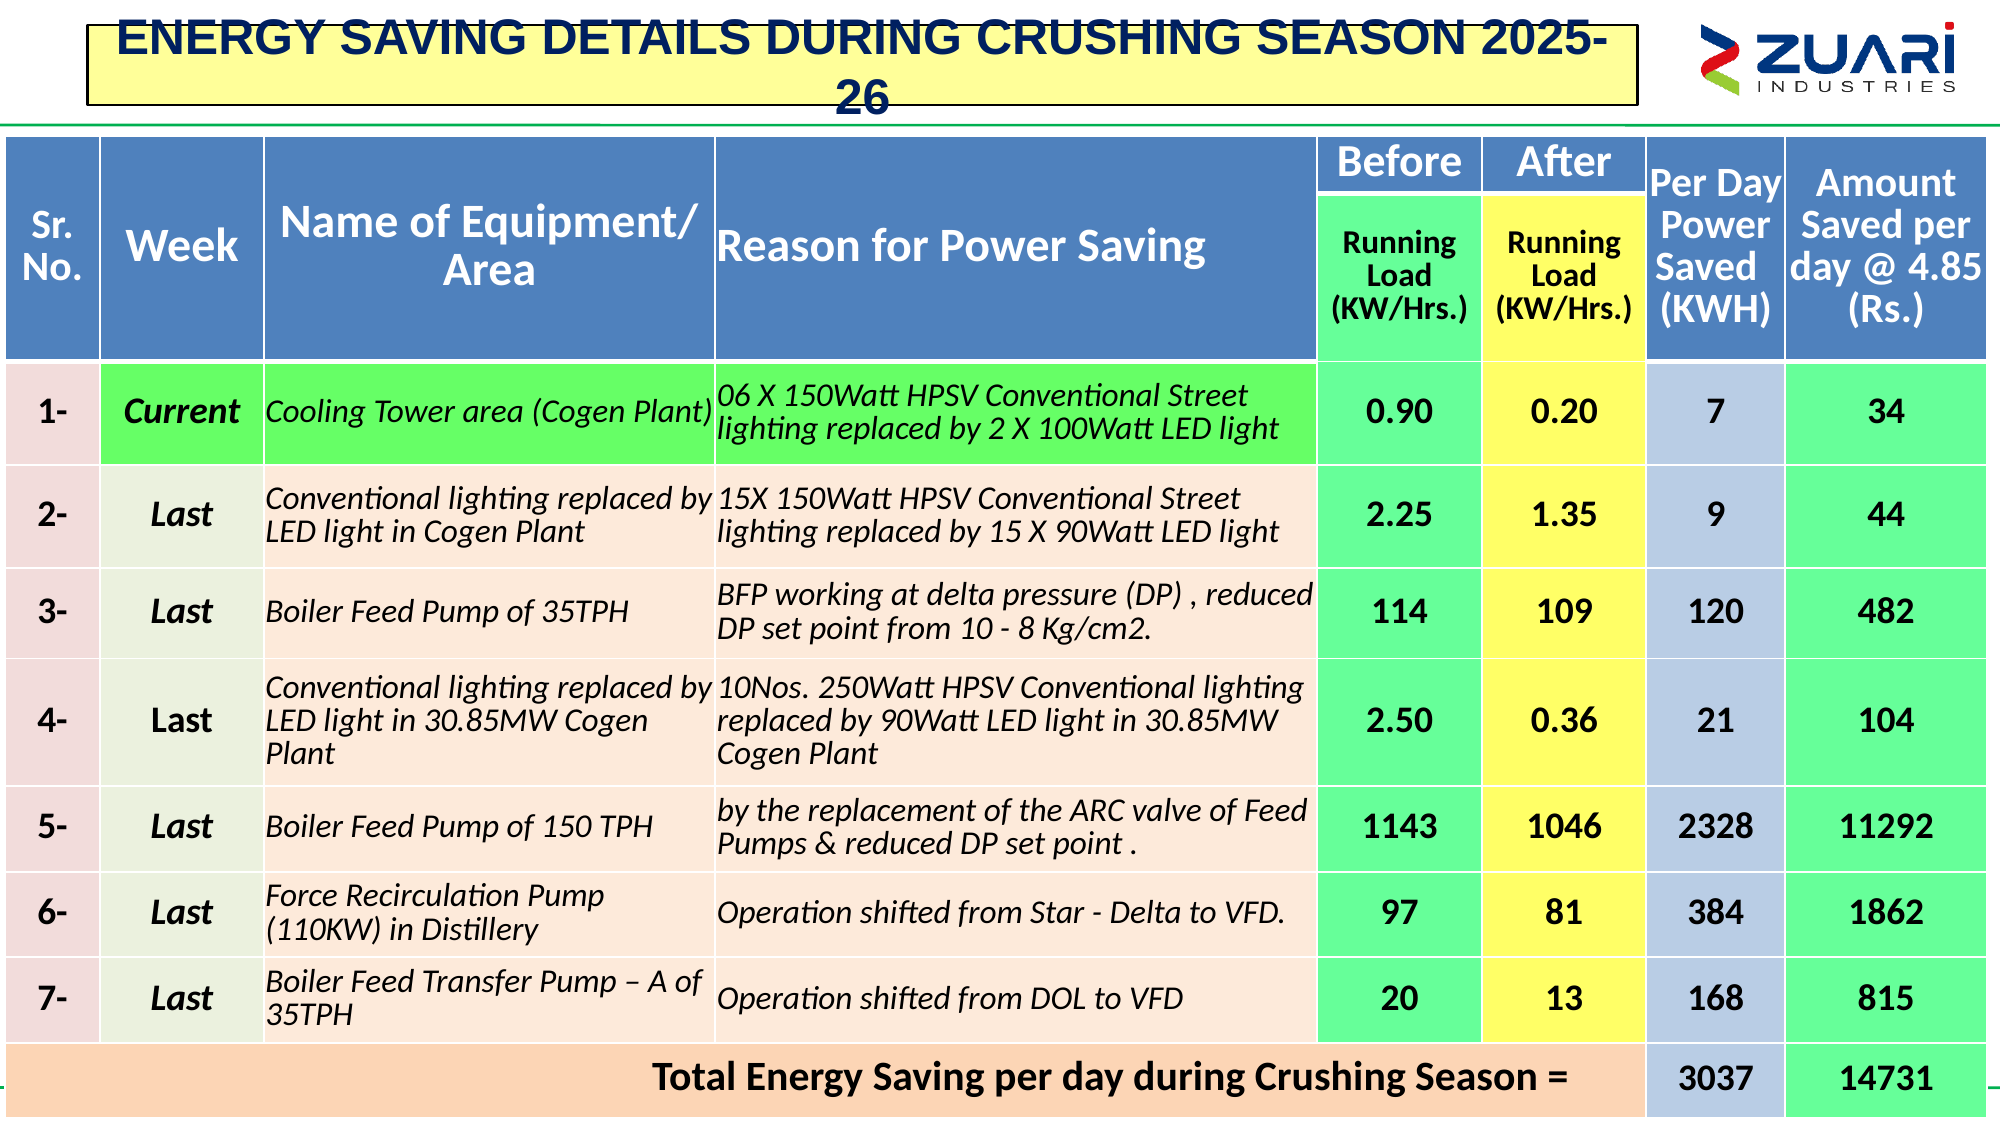

ENERGY SAVING DETAILS DURING CRUSHING SEASON 2025-26
| Sr. No. | Week | Name of Equipment/ Area | Reason for Power Saving | Before | After | Per Day Power Saved (KWH) | Amount Saved per day @ 4.85 (Rs.) |
| --- | --- | --- | --- | --- | --- | --- | --- |
|  |  |  |  | Running Load (KW/Hrs.) | Running Load (KW/Hrs.) |  |  |
| 1- | Current | Cooling Tower area (Cogen Plant) | 06 X 150Watt HPSV Conventional Street lighting replaced by 2 X 100Watt LED light | 0.90 | 0.20 | 7 | 34 |
| 2- | Last | Conventional lighting replaced by LED light in Cogen Plant | 15X 150Watt HPSV Conventional Street lighting replaced by 15 X 90Watt LED light | 2.25 | 1.35 | 9 | 44 |
| 3- | Last | Boiler Feed Pump of 35TPH | BFP working at delta pressure (DP) , reduced DP set point from 10 - 8 Kg/cm2. | 114 | 109 | 120 | 482 |
| 4- | Last | Conventional lighting replaced by LED light in 30.85MW Cogen Plant | 10Nos. 250Watt HPSV Conventional lighting replaced by 90Watt LED light in 30.85MW Cogen Plant | 2.50 | 0.36 | 21 | 104 |
| 5- | Last | Boiler Feed Pump of 150 TPH | by the replacement of the ARC valve of Feed Pumps & reduced DP set point . | 1143 | 1046 | 2328 | 11292 |
| 6- | Last | Force Recirculation Pump (110KW) in Distillery | Operation shifted from Star - Delta to VFD. | 97 | 81 | 384 | 1862 |
| 7- | Last | Boiler Feed Transfer Pump – A of 35TPH | Operation shifted from DOL to VFD | 20 | 13 | 168 | 815 |
| Total Energy Saving per day during Crushing Season = |  |  |  |  |  | 3037 | 14731 |
86